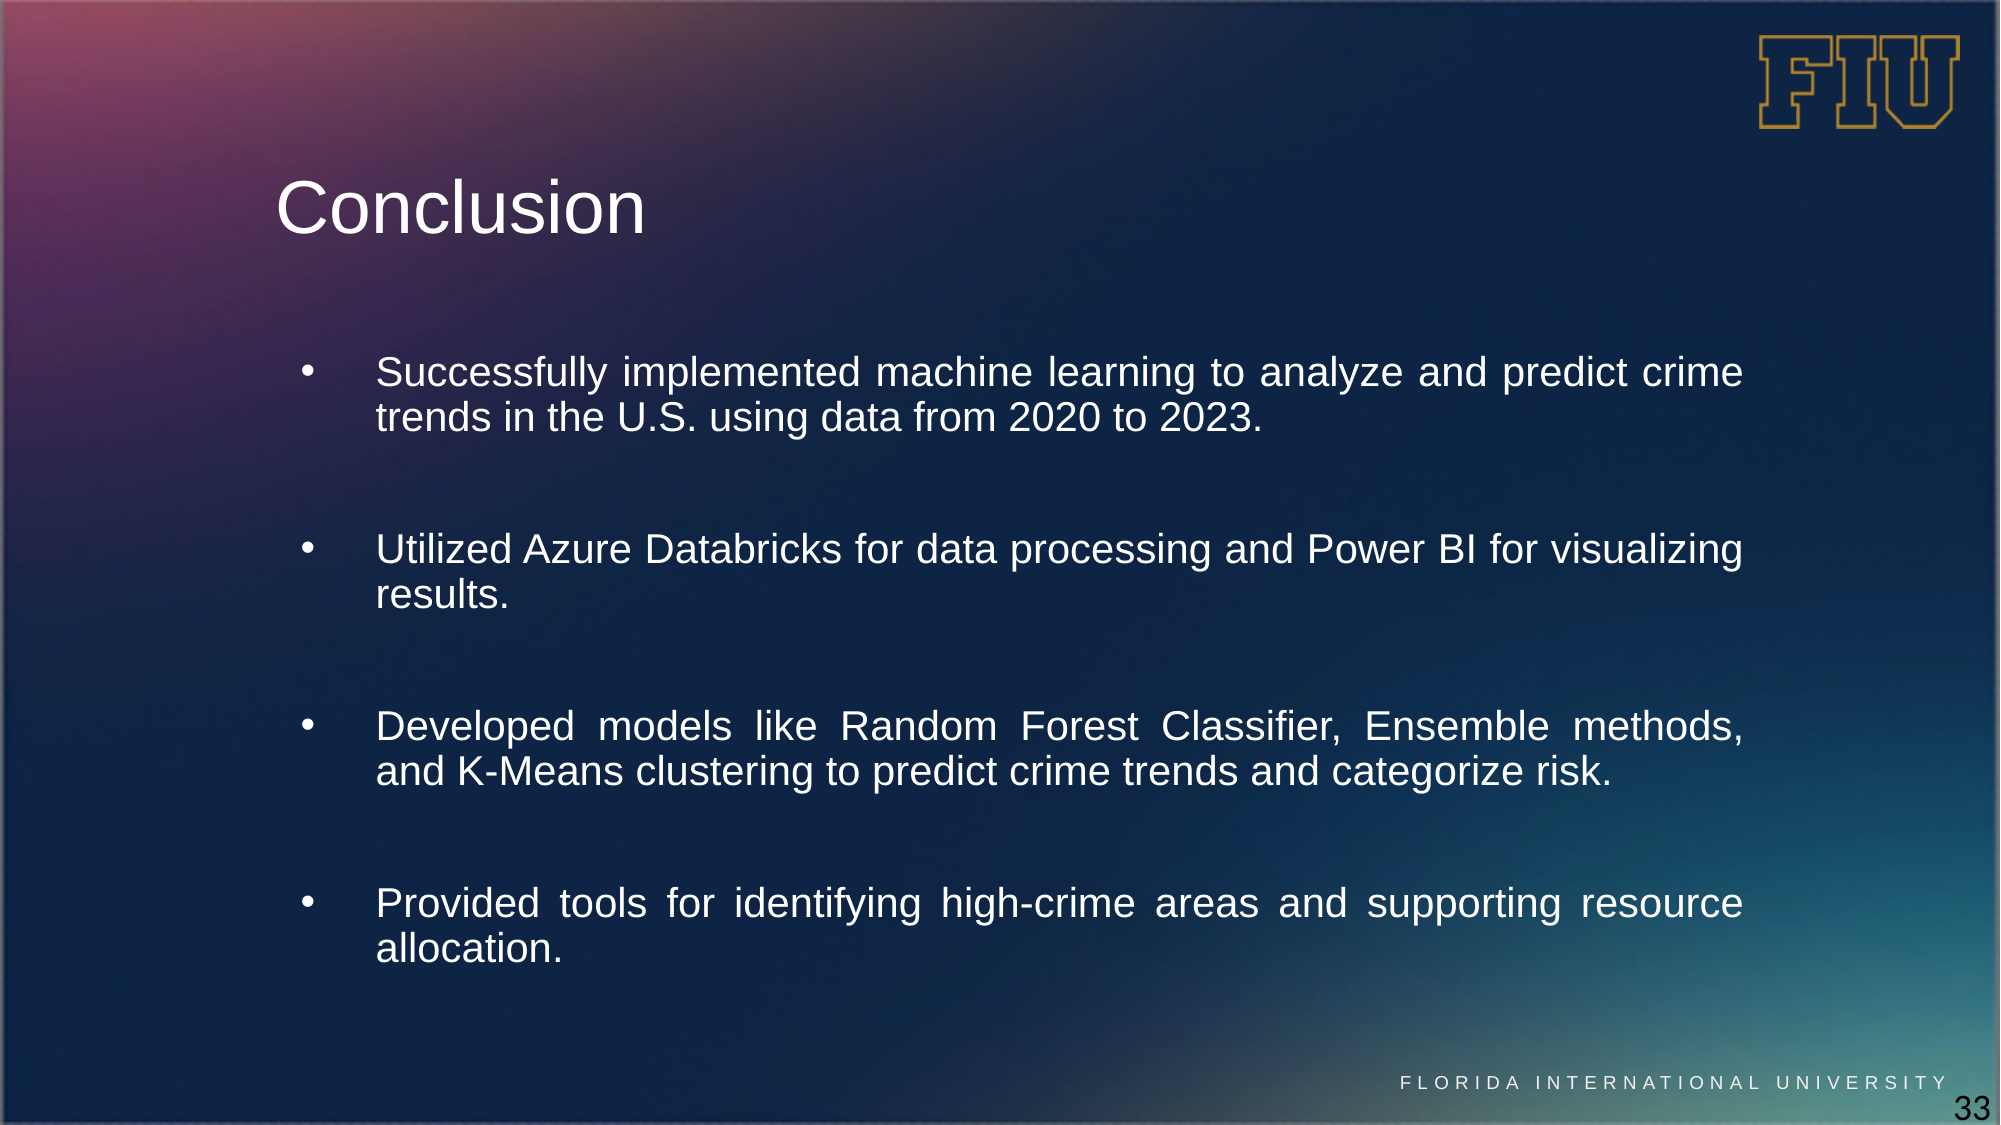

# Conclusion

Successfully implemented machine learning to analyze and predict crime trends in the U.S. using data from 2020 to 2023.

Utilized Azure Databricks for data processing and Power BI for visualizing results.

Developed models like Random Forest Classifier, Ensemble methods, and K-Means clustering to predict crime trends and categorize risk.

Provided tools for identifying high-crime areas and supporting resource allocation.
33